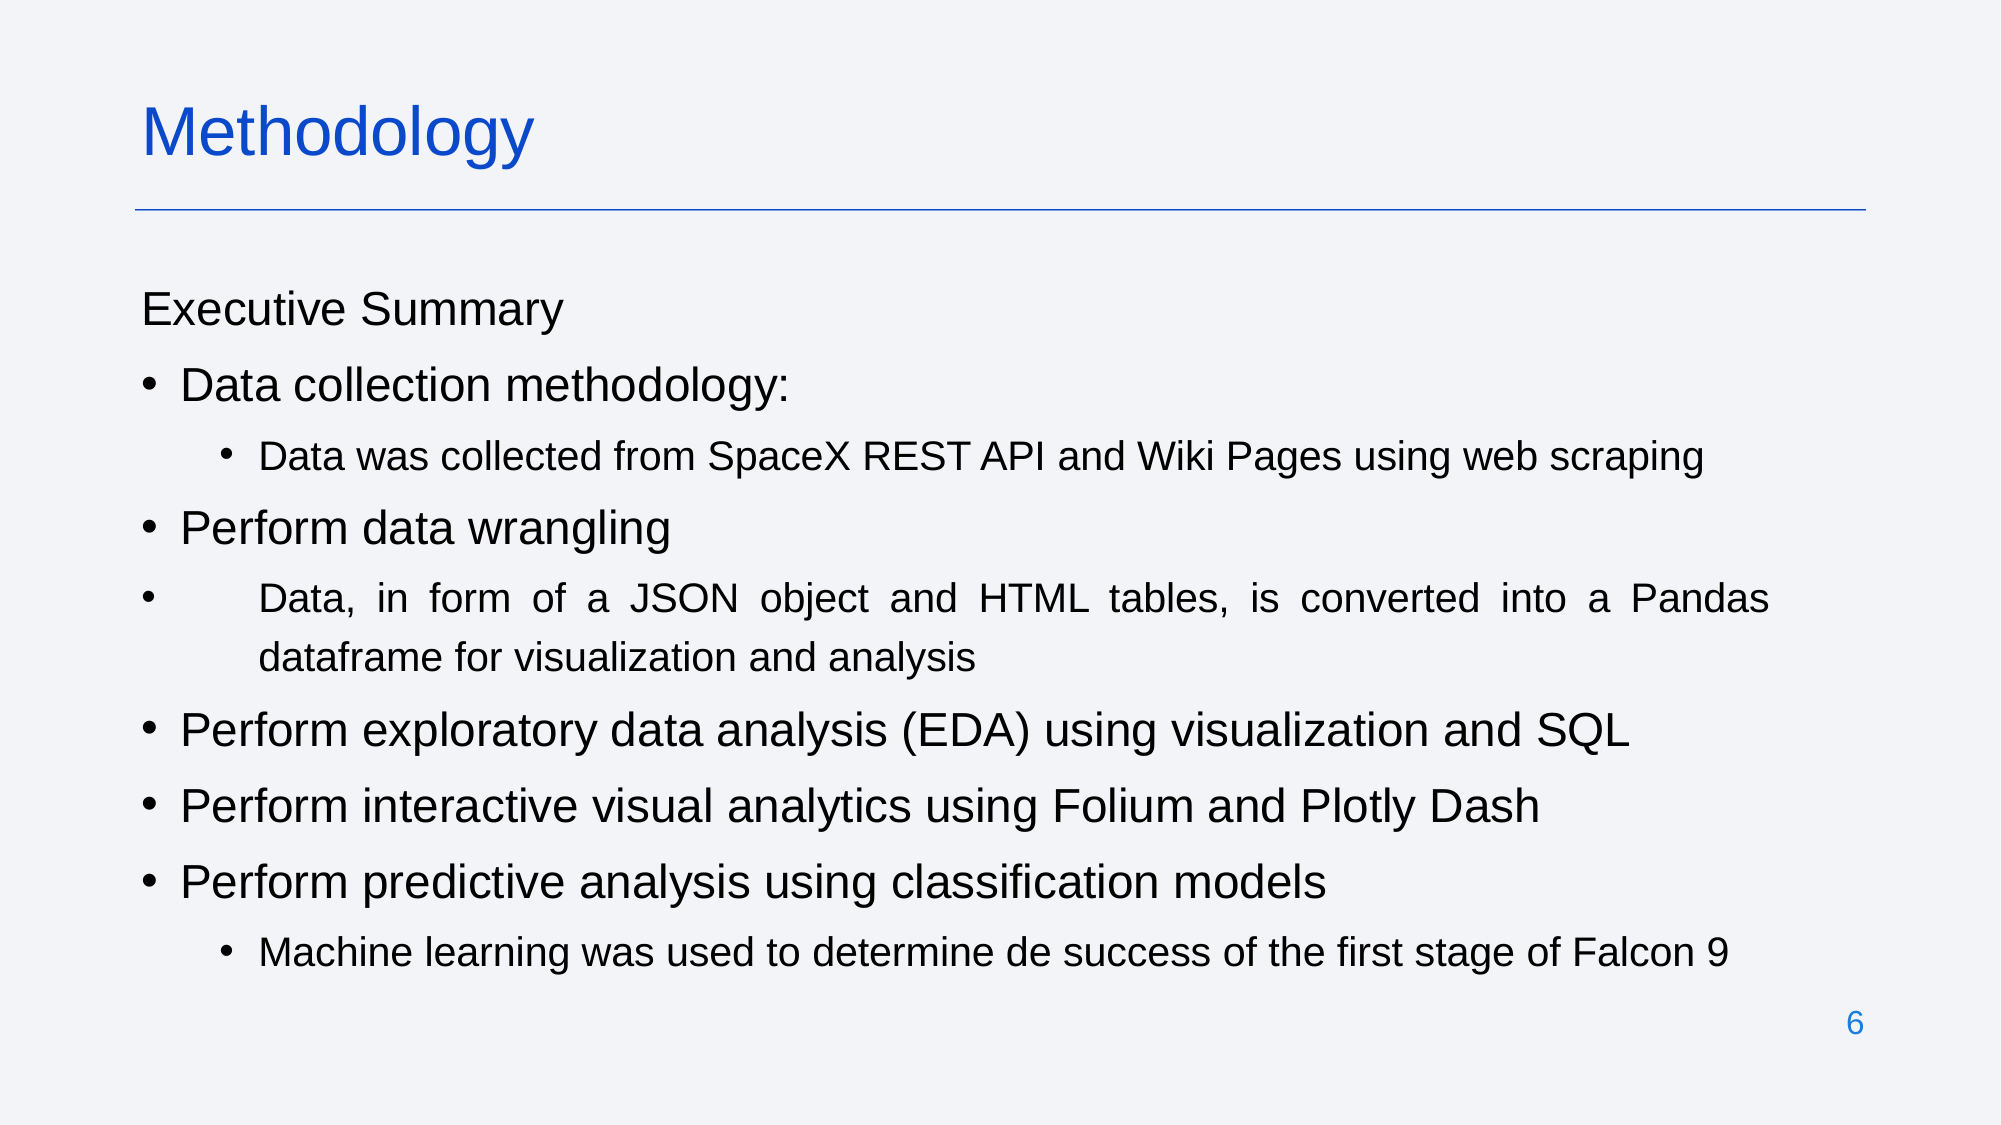

Methodology
Executive Summary
Data collection methodology:
Data was collected from SpaceX REST API and Wiki Pages using web scraping
Perform data wrangling
Data, in form of a JSON object and HTML tables, is converted into a Pandas dataframe for visualization and analysis
Perform exploratory data analysis (EDA) using visualization and SQL
Perform interactive visual analytics using Folium and Plotly Dash
Perform predictive analysis using classification models
Machine learning was used to determine de success of the first stage of Falcon 9

6